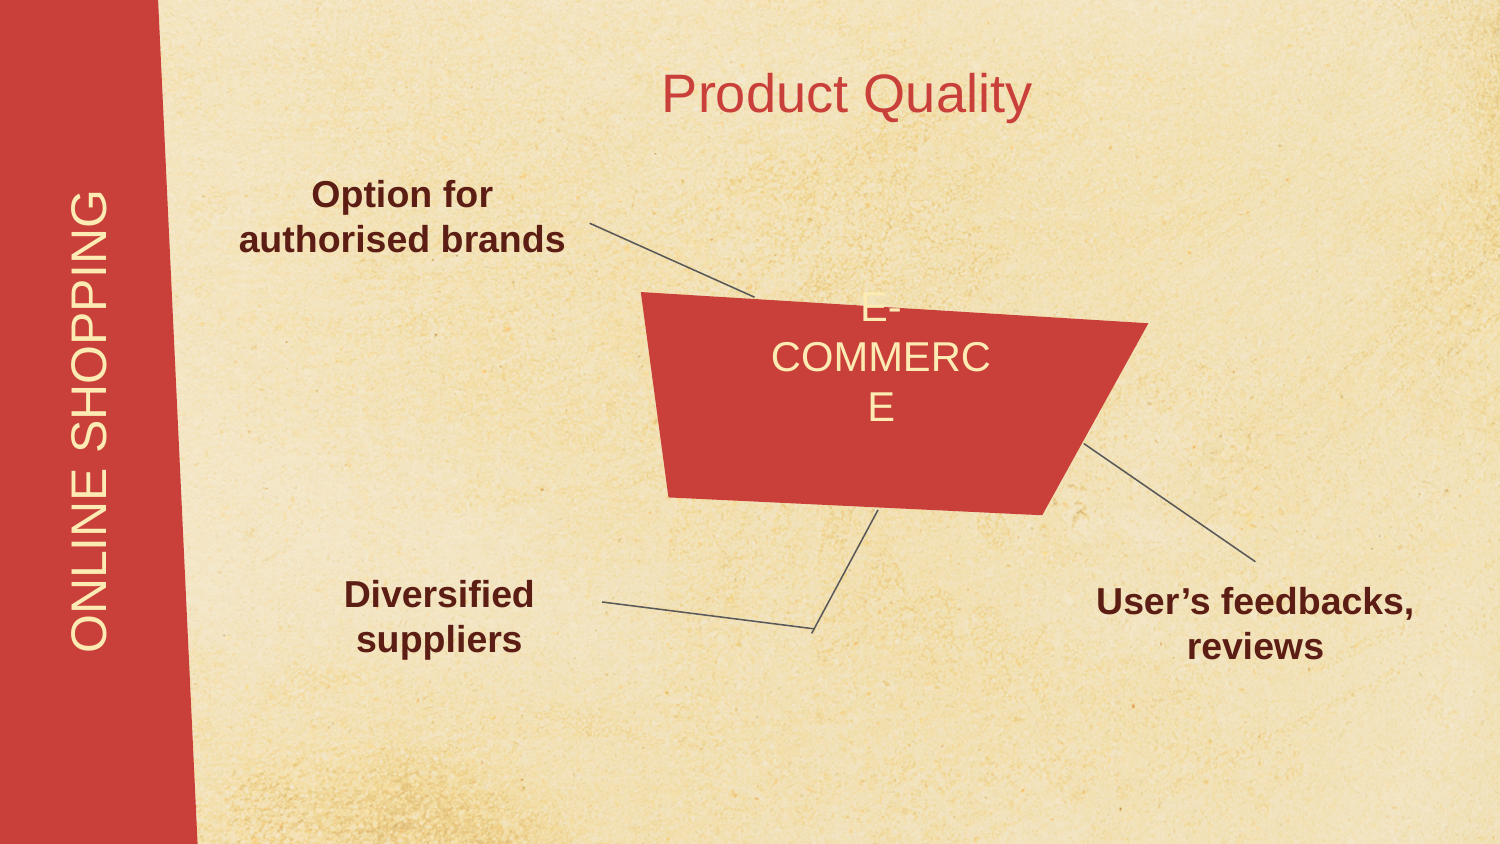

Product Quality
Option for authorised brands

E-COMMERCE
ONLINE SHOPPING
Diversified suppliers
User’s feedbacks, reviews